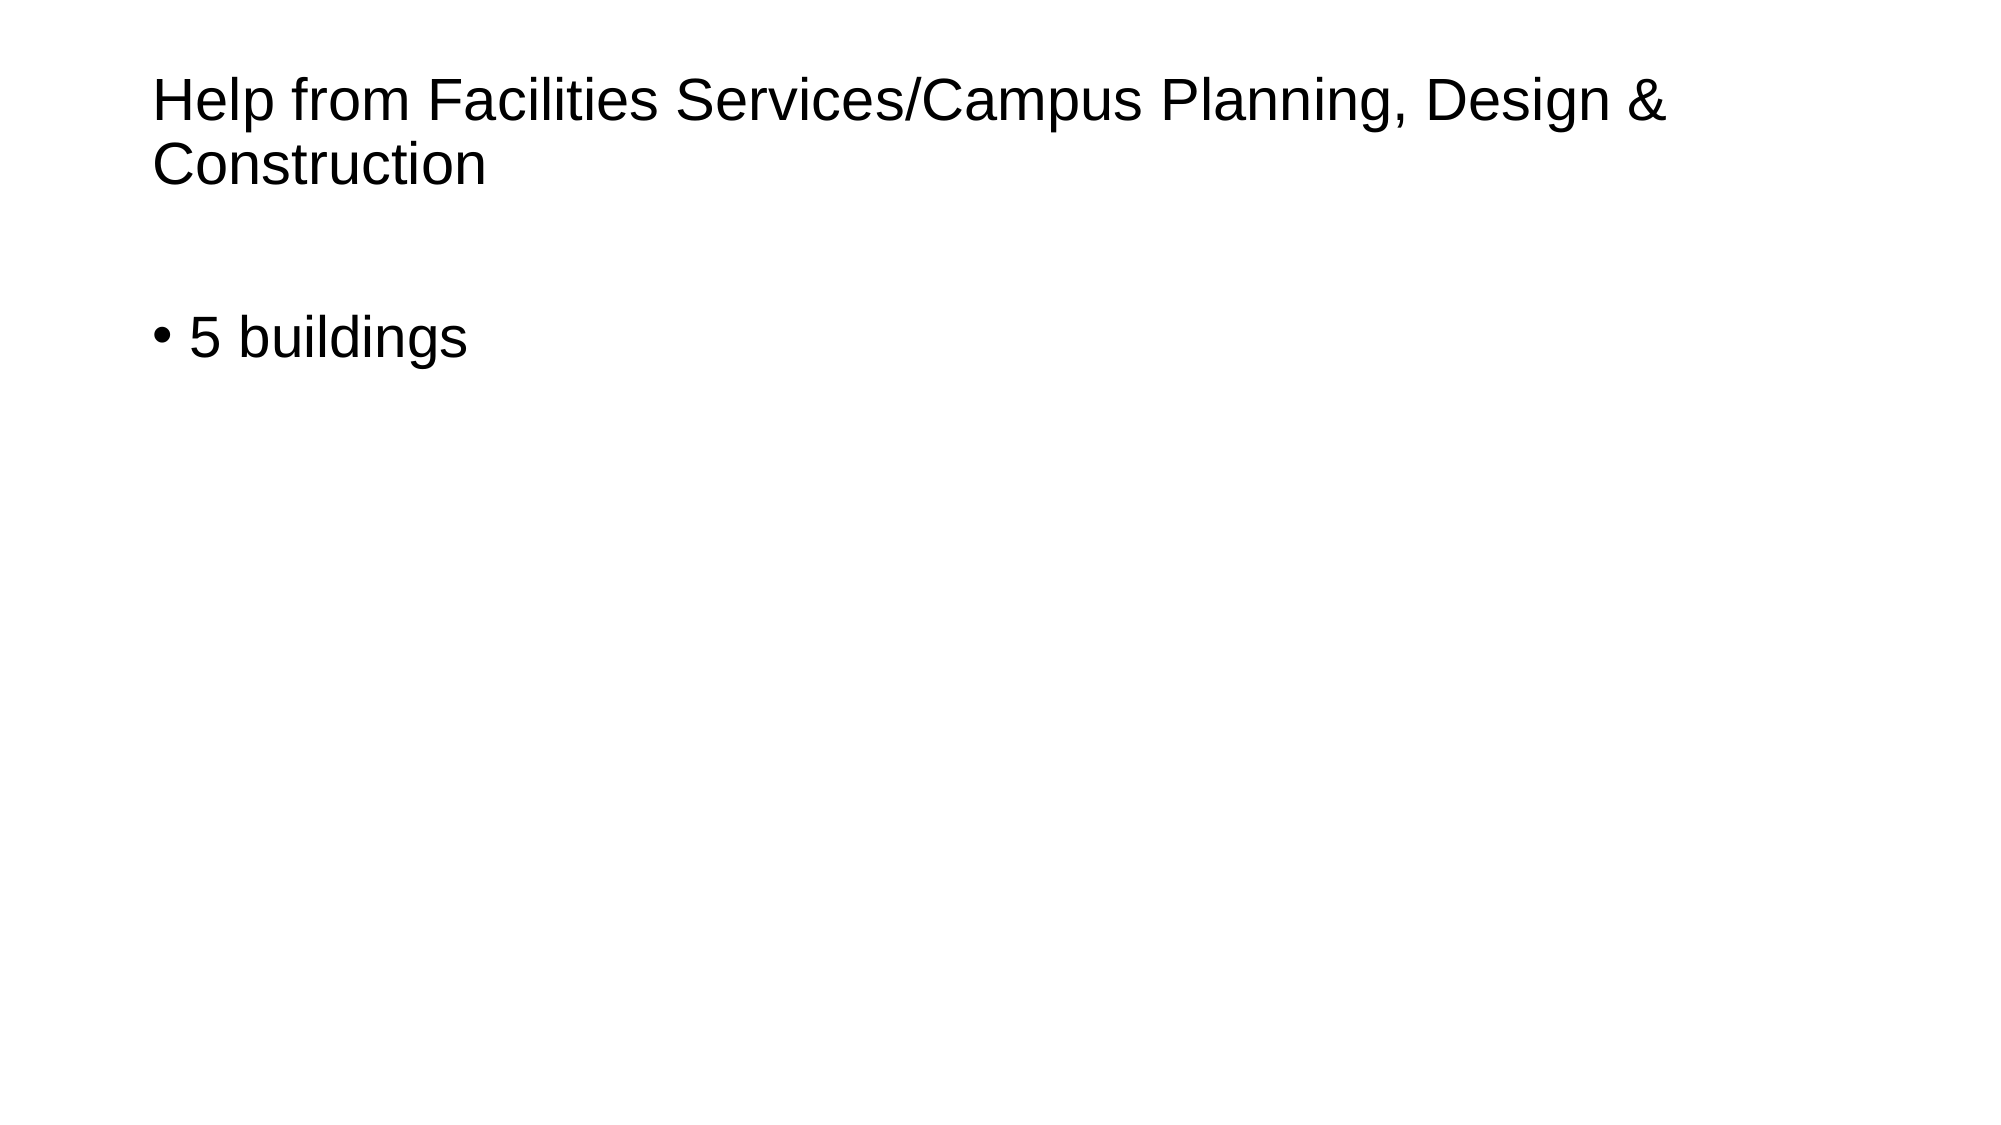

# Help from Facilities Services/Campus Planning, Design & Construction
5 buildings